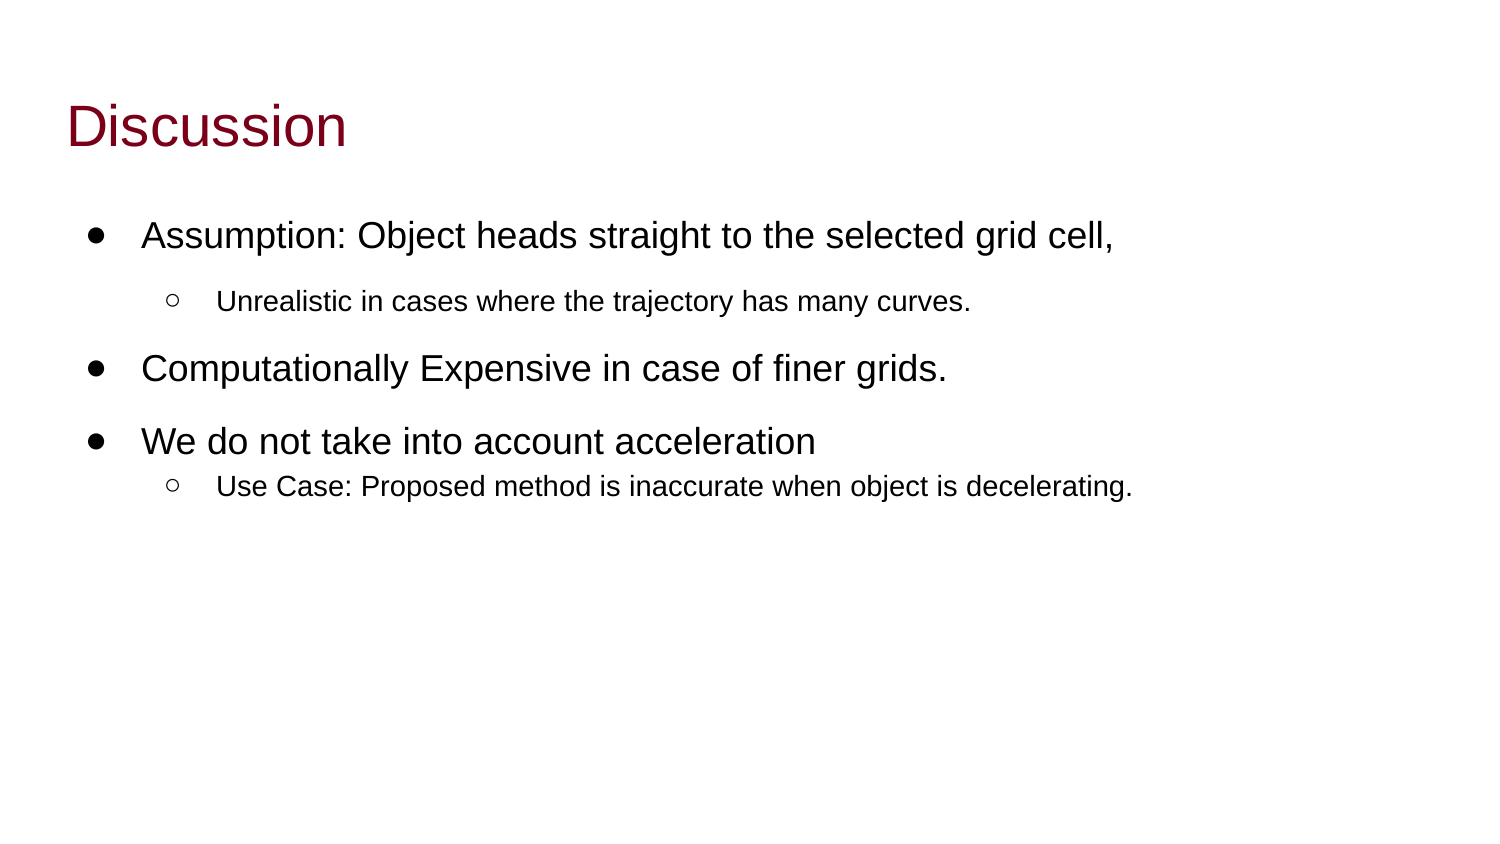

# Discussion
Assumption: Object heads straight to the selected grid cell,
Unrealistic in cases where the trajectory has many curves.
Computationally Expensive in case of finer grids.
We do not take into account acceleration
Use Case: Proposed method is inaccurate when object is decelerating.